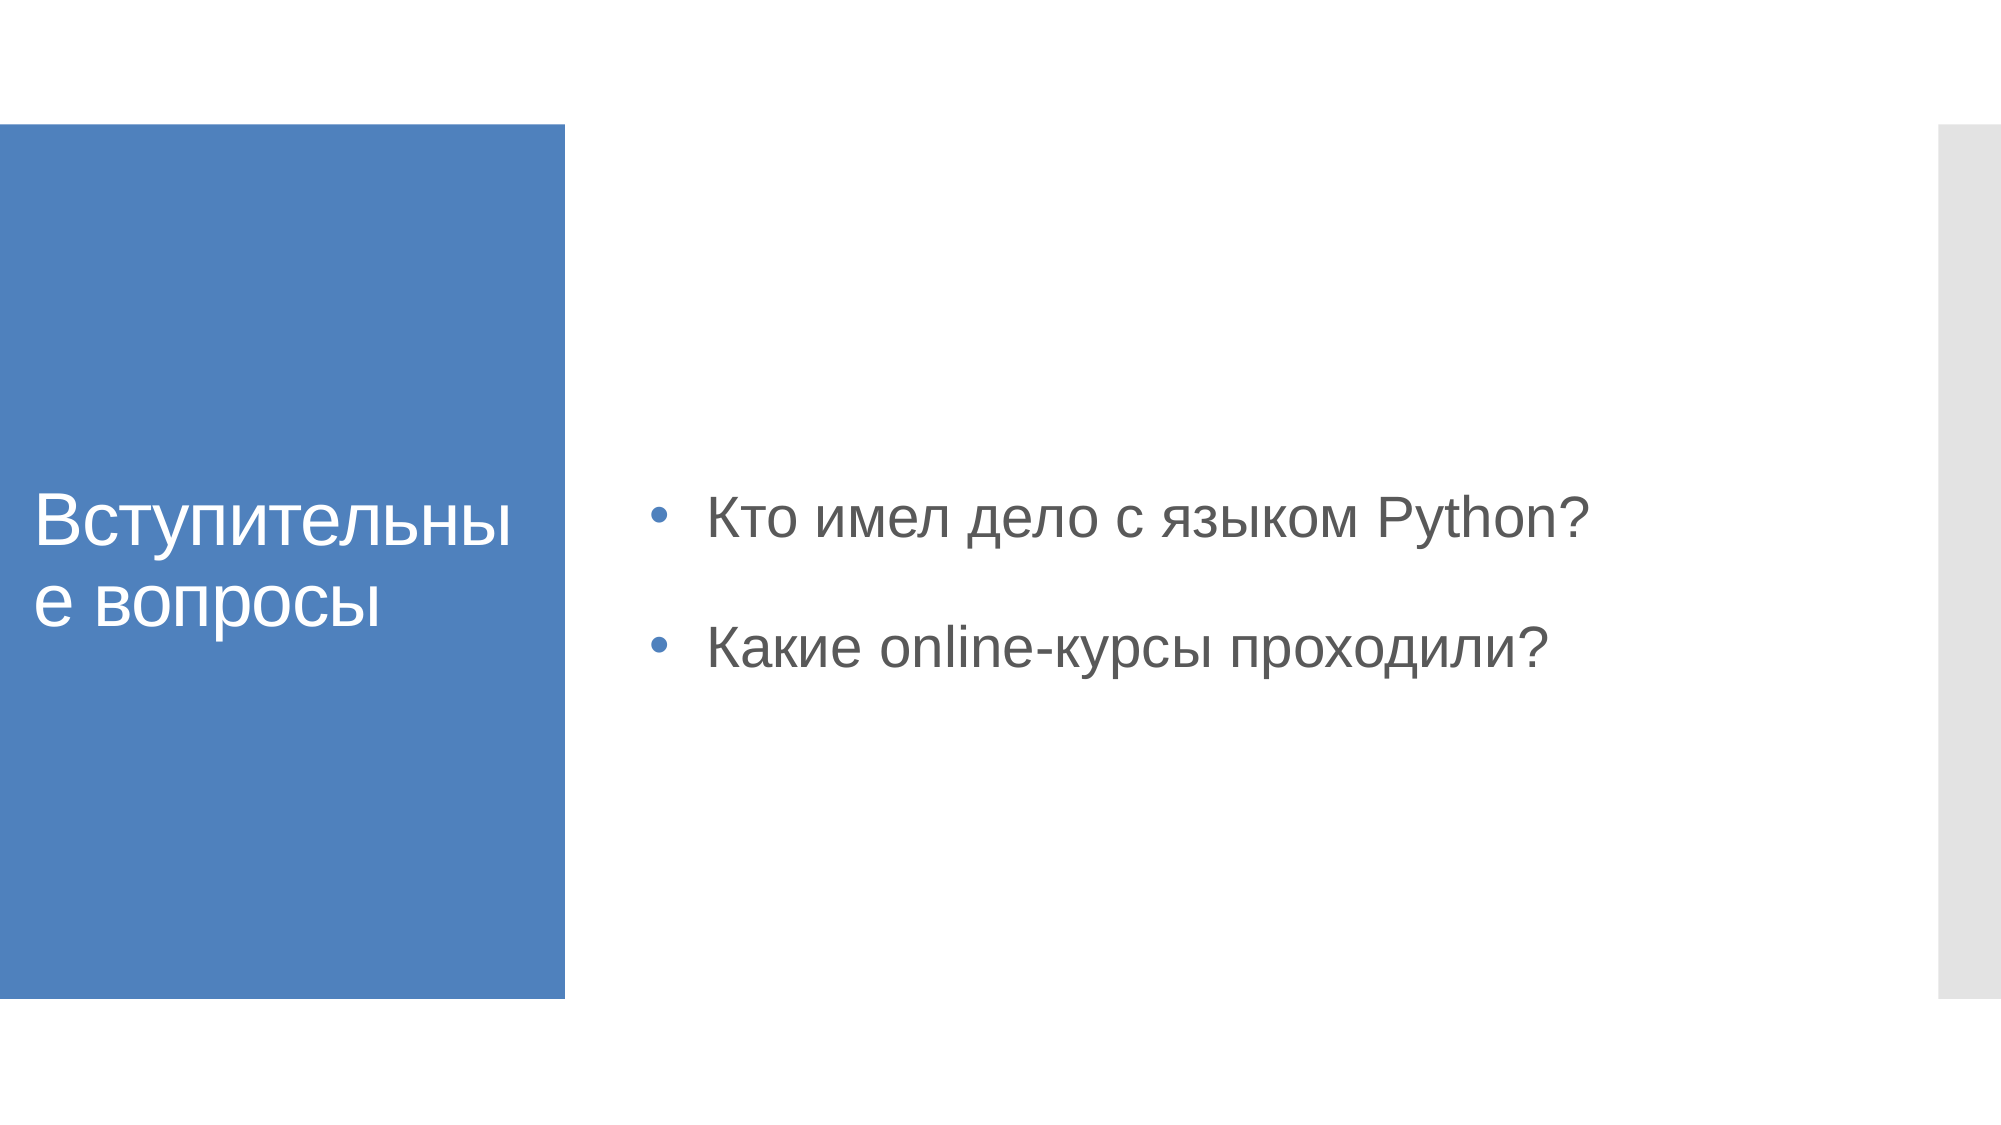

Кто имел дело с языком Python?
Какие online-курсы проходили?
# Вступительные вопросы